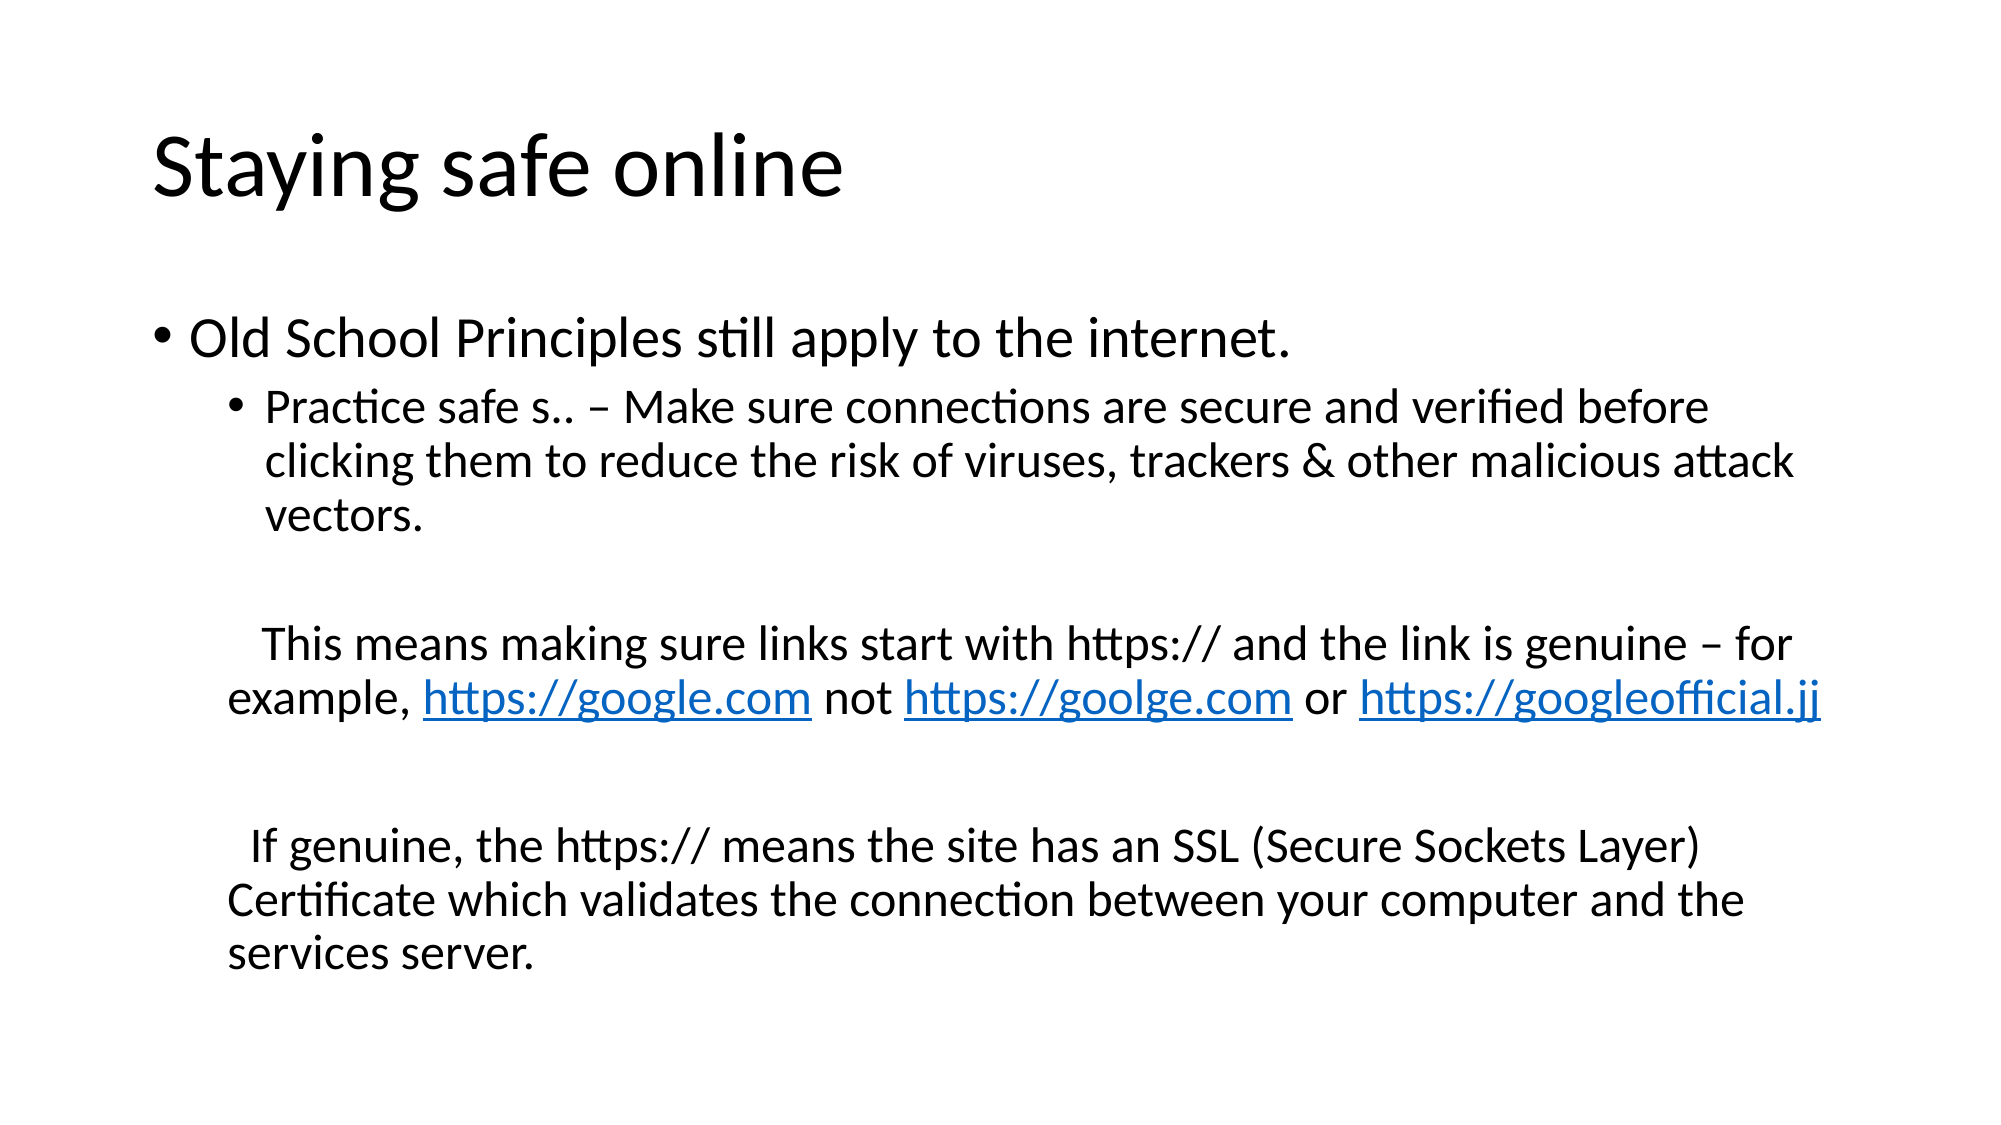

# Staying safe online
Old School Principles still apply to the internet.
Practice safe s.. – Make sure connections are secure and verified before clicking them to reduce the risk of viruses, trackers & other malicious attack vectors.

   This means making sure links start with https:// and the link is genuine – for   example, https://google.com not https://goolge.com or https://googleofficial.jj

  If genuine, the https:// means the site has an SSL (Secure Sockets Layer) Certificate which validates the connection between your computer and the services server.